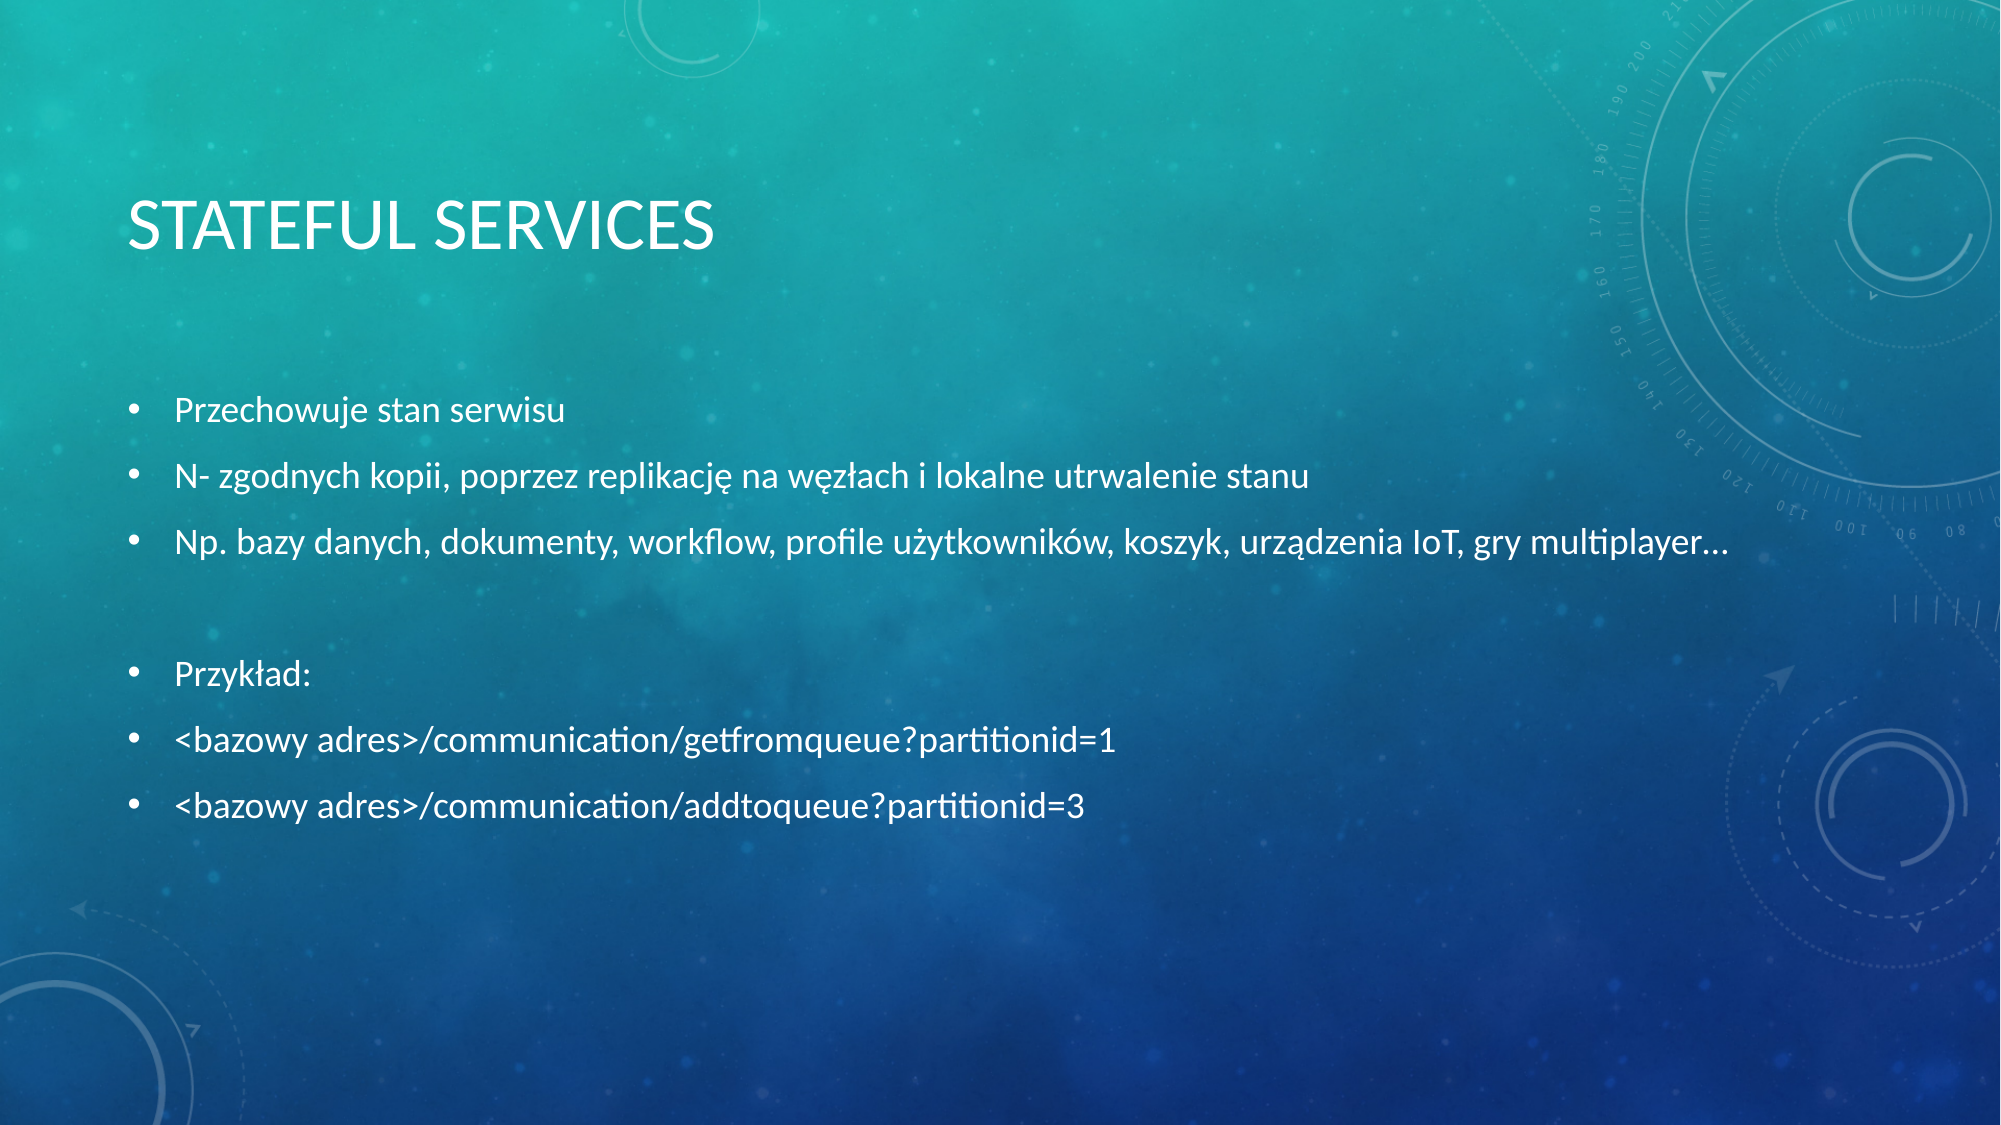

# Stateful Services
Przechowuje stan serwisu
N- zgodnych kopii, poprzez replikację na węzłach i lokalne utrwalenie stanu
Np. bazy danych, dokumenty, workflow, profile użytkowników, koszyk, urządzenia IoT, gry multiplayer…

Przykład:
<bazowy adres>/communication/getfromqueue?partitionid=1
<bazowy adres>/communication/addtoqueue?partitionid=3